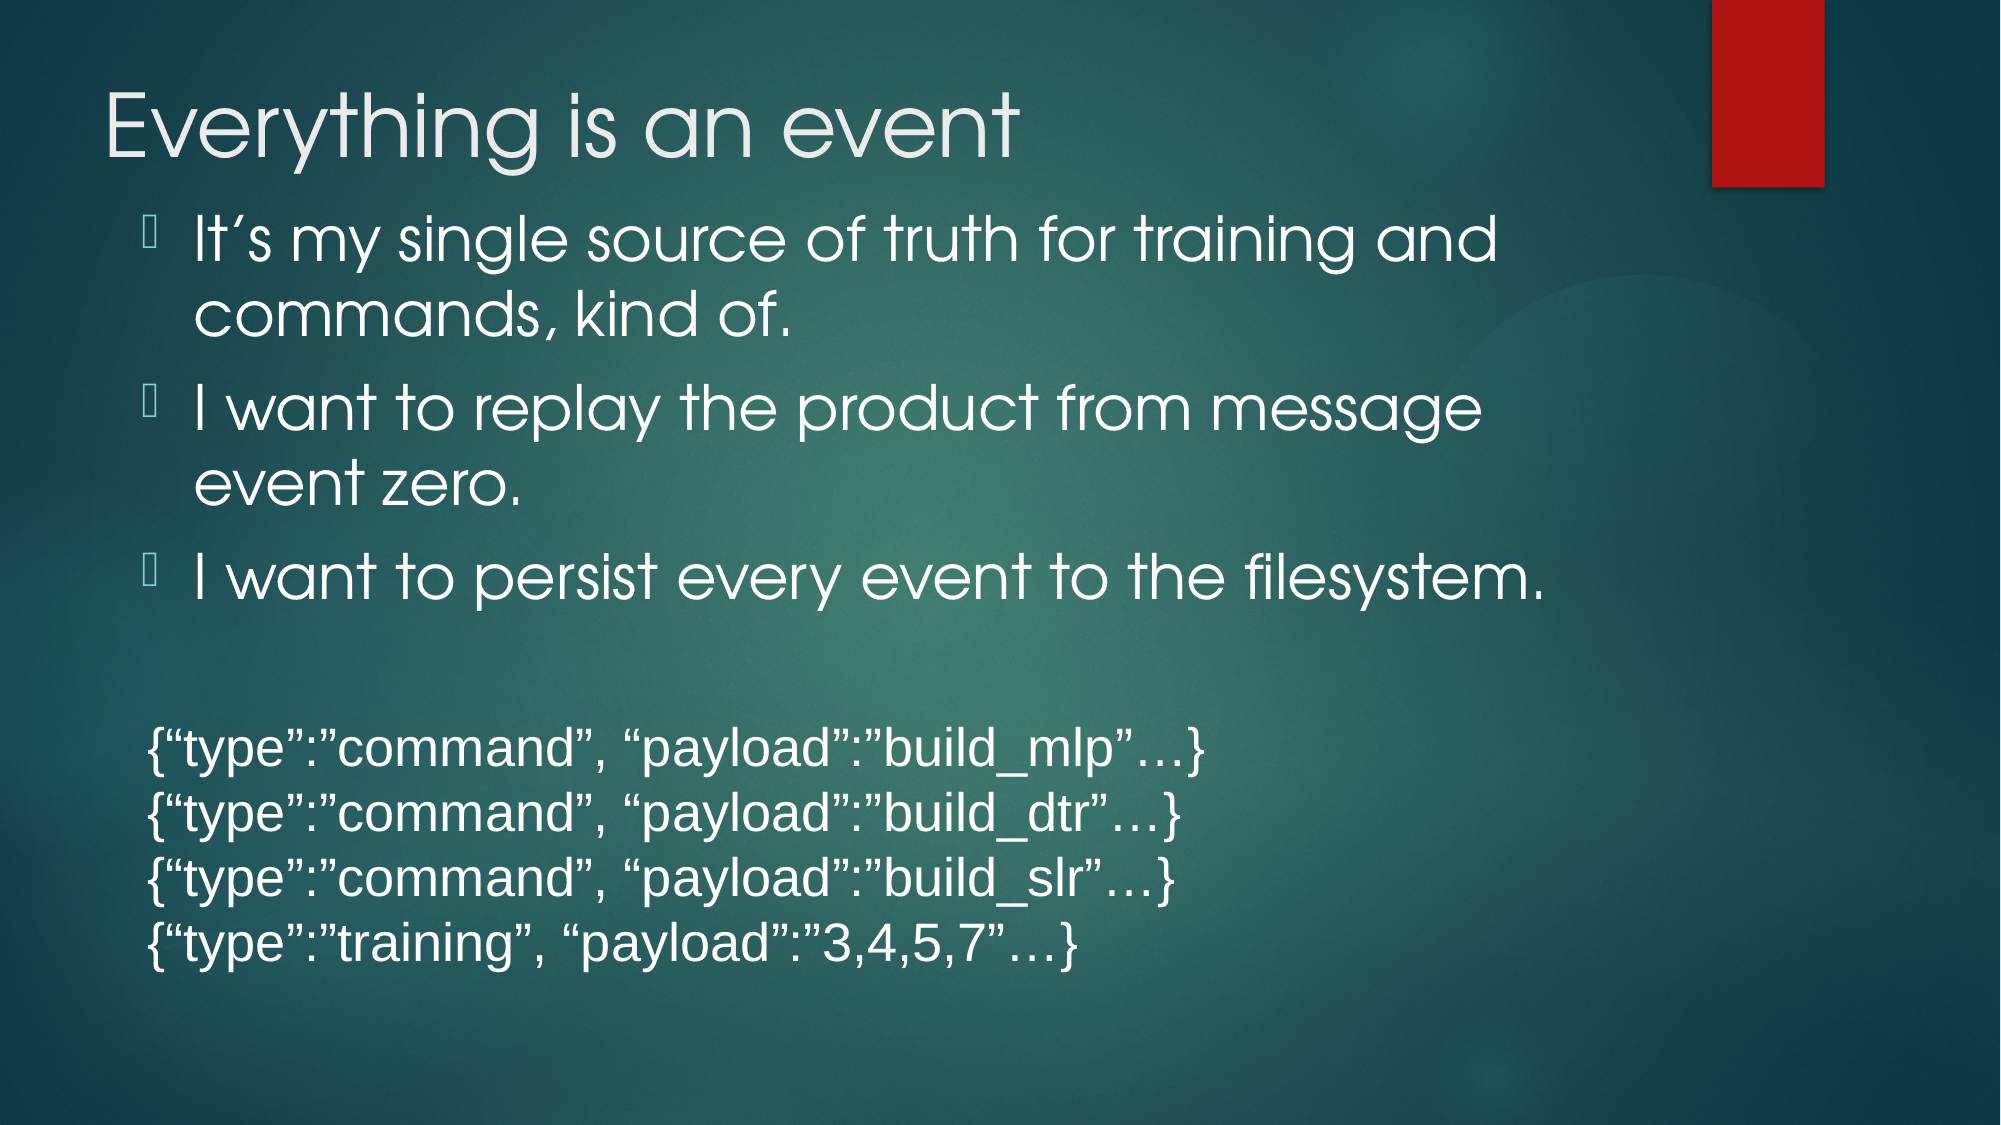

# Everything is an event
It’s my single source of truth for training and commands, kind of.
I want to replay the product from message event zero.
I want to persist every event to the filesystem.
{“type”:”command”, “payload”:”build_mlp”…}
{“type”:”command”, “payload”:”build_dtr”…}
{“type”:”command”, “payload”:”build_slr”…}
{“type”:”training”, “payload”:”3,4,5,7”…}